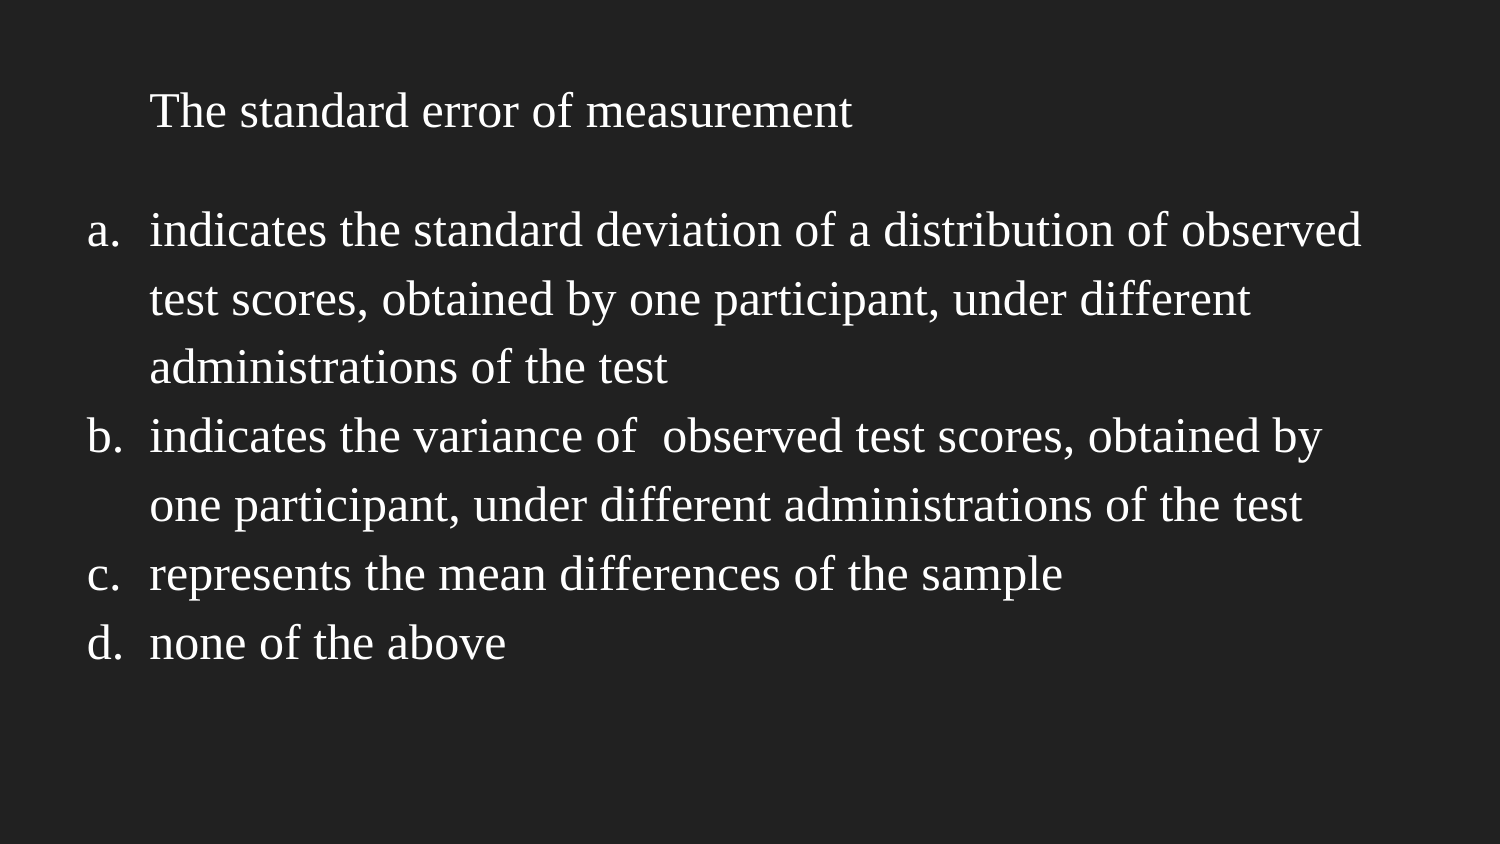

The standard error of measurement
indicates the standard deviation of a distribution of observed test scores, obtained by one participant, under different administrations of the test
indicates the variance of  observed test scores, obtained by one participant, under different administrations of the test
represents the mean differences of the sample
none of the above